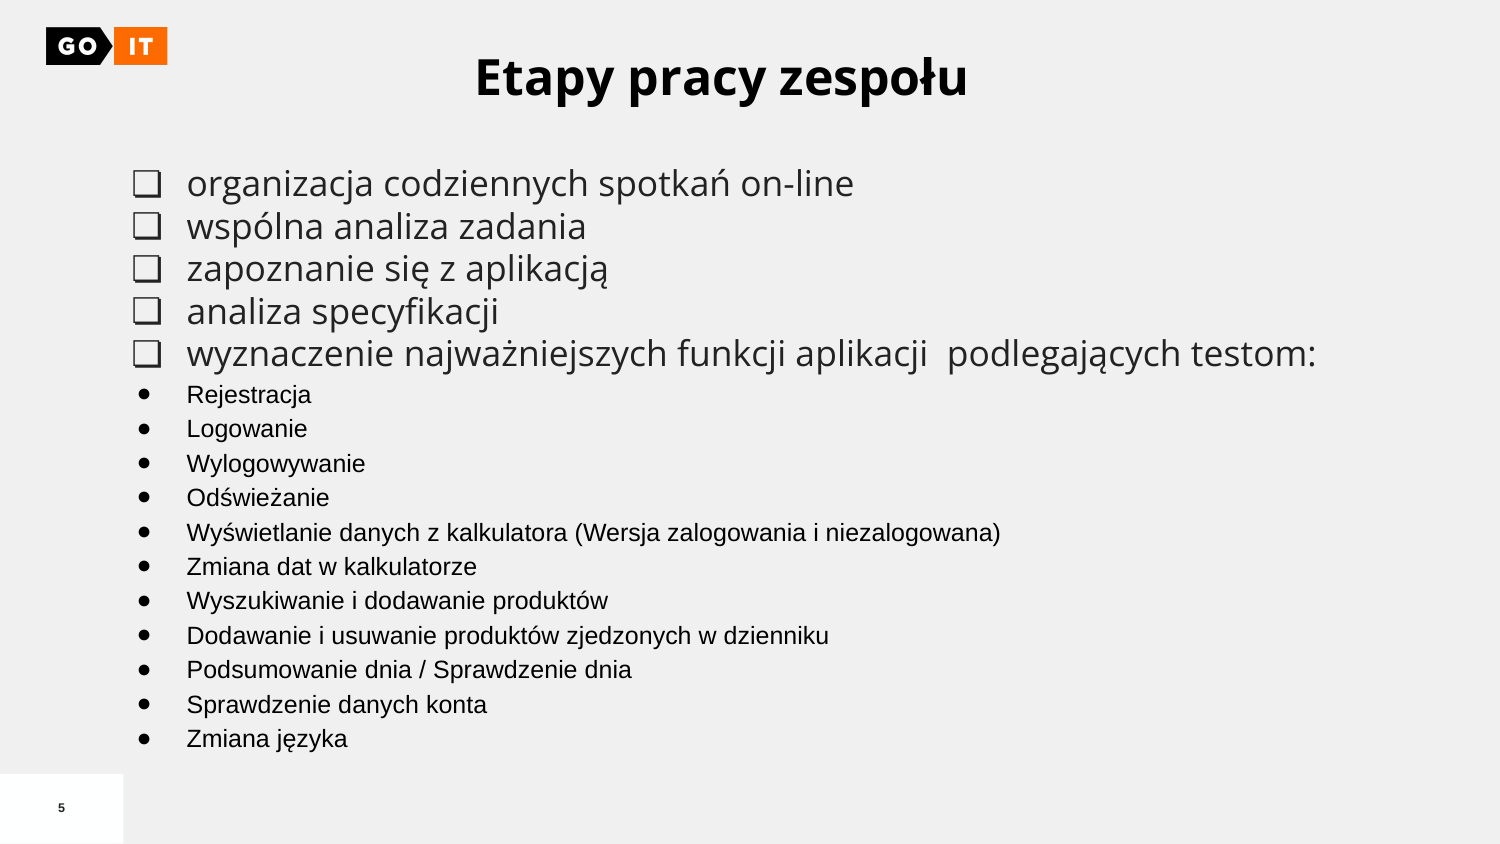

Etapy pracy zespołu
organizacja codziennych spotkań on-line
wspólna analiza zadania
zapoznanie się z aplikacją
analiza specyfikacji
wyznaczenie najważniejszych funkcji aplikacji  podlegających testom:
Rejestracja
Logowanie
Wylogowywanie
Odświeżanie
Wyświetlanie danych z kalkulatora (Wersja zalogowania i niezalogowana)
Zmiana dat w kalkulatorze
Wyszukiwanie i dodawanie produktów
Dodawanie i usuwanie produktów zjedzonych w dzienniku
Podsumowanie dnia / Sprawdzenie dnia
Sprawdzenie danych konta
Zmiana języka